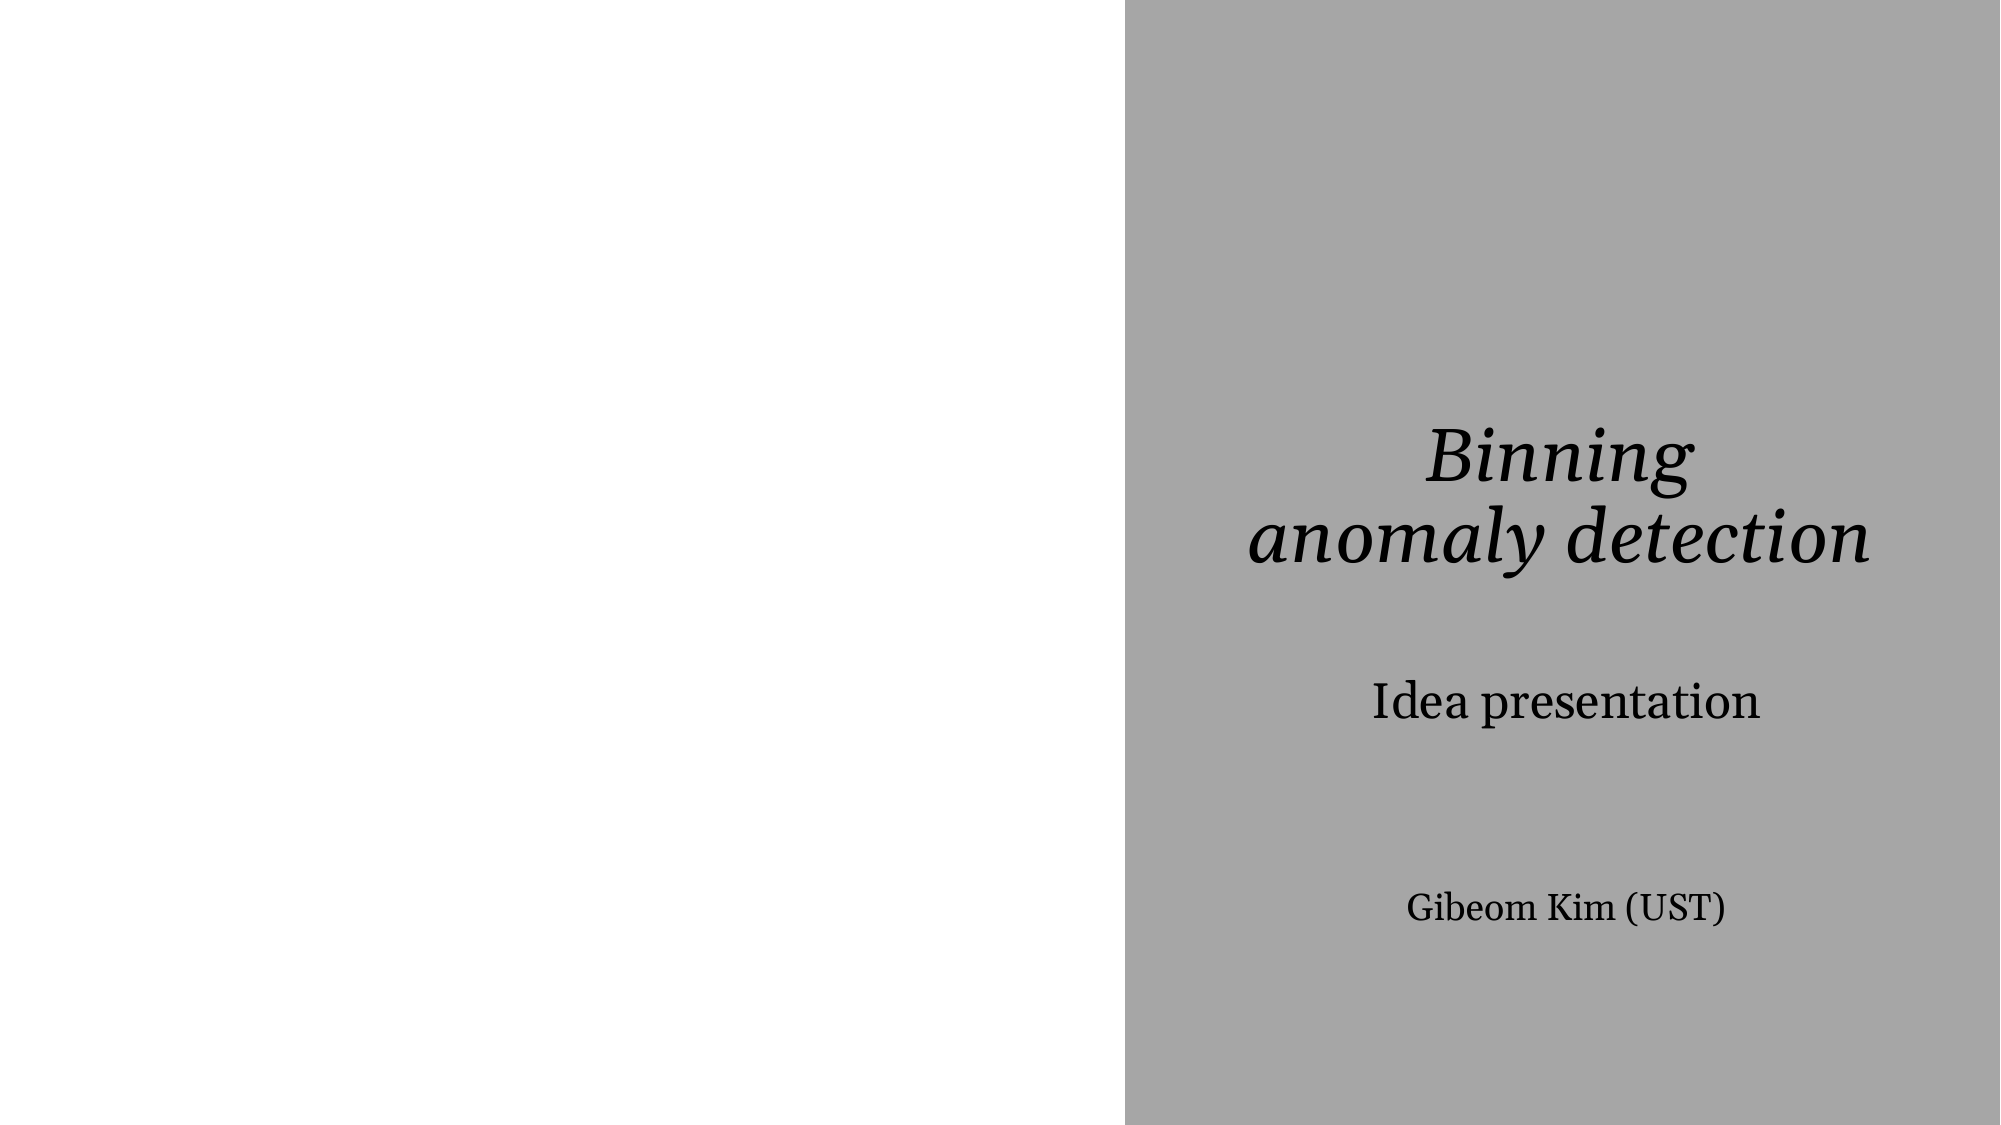

# Binning anomaly detection

Idea presentation
Gibeom Kim (UST)